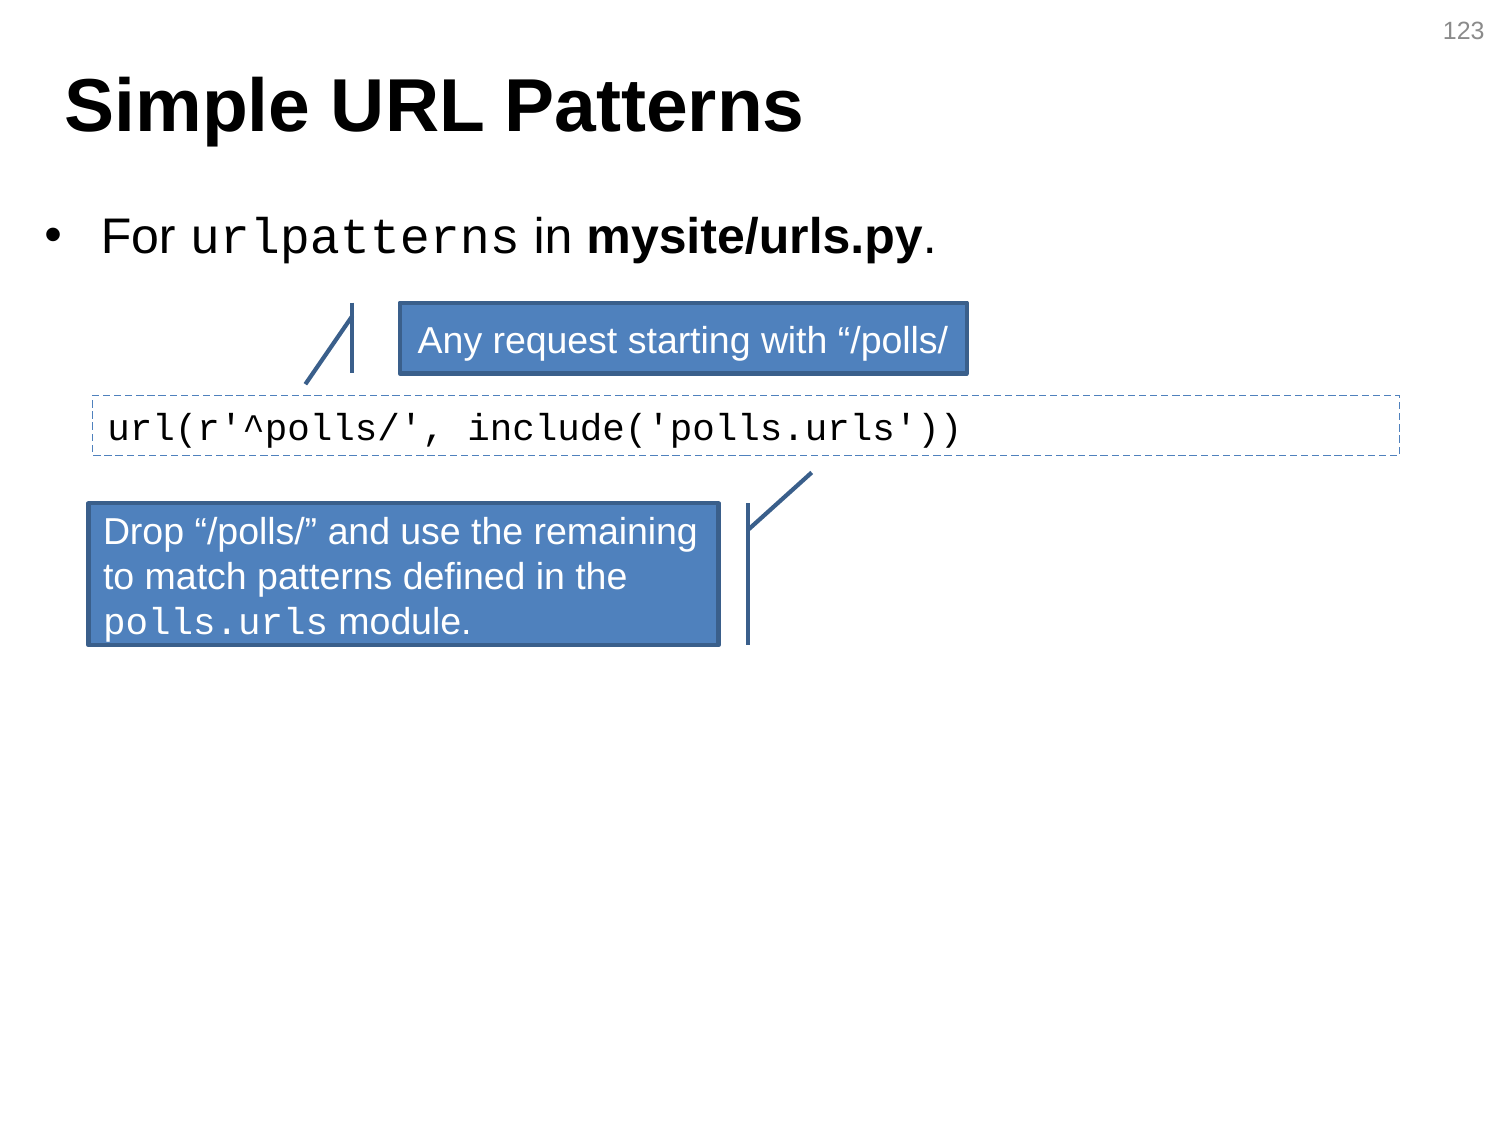

123
# Simple URL Patterns
For urlpatterns in mysite/urls.py.

Any request starting with “/polls/
url(r'^polls/', include('polls.urls'))
Drop “/polls/” and use the remaining to match patterns defined in the polls.urls module.